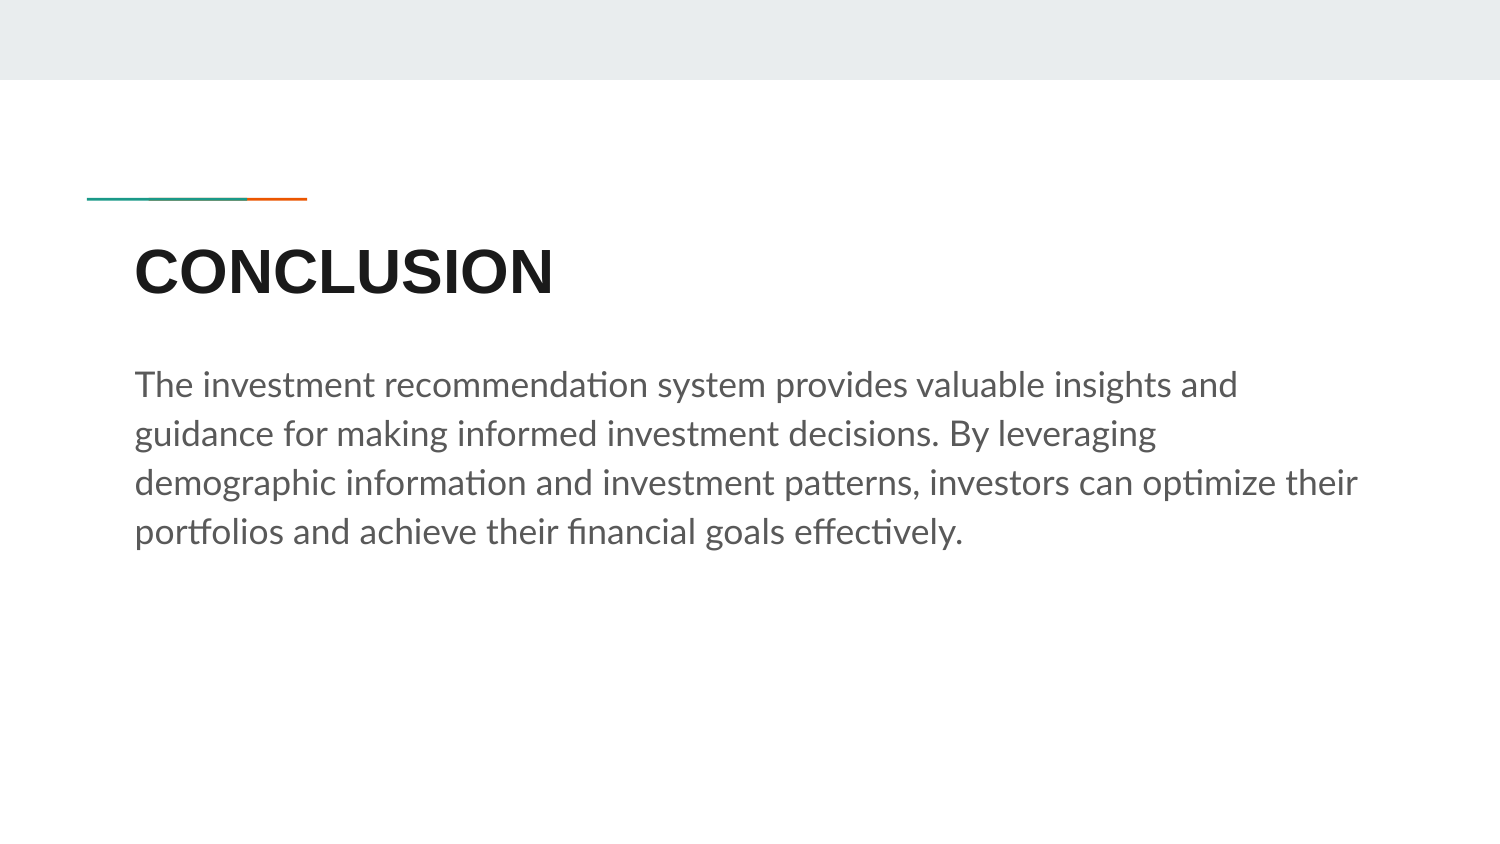

# CONCLUSION
The investment recommendation system provides valuable insights and guidance for making informed investment decisions. By leveraging demographic information and investment patterns, investors can optimize their portfolios and achieve their financial goals effectively.